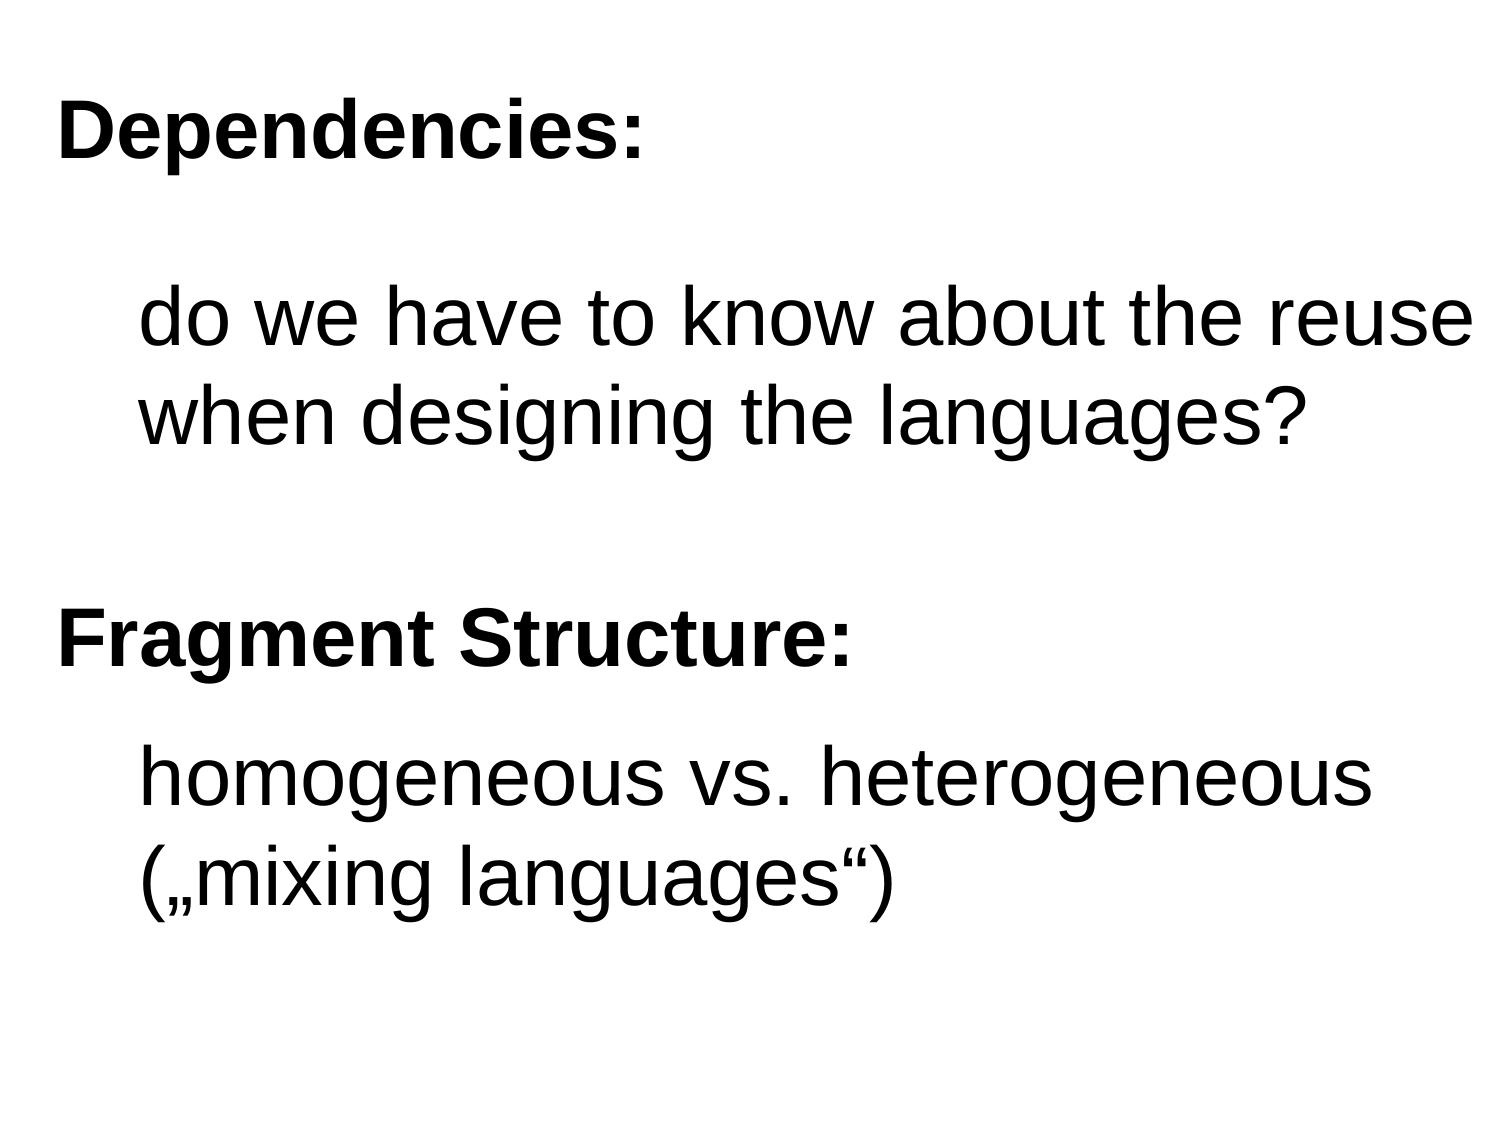

Dependencies:
Behavior
do we have to know about the reuse when designing the languages?
Fragment Structure:
homogeneous vs. heterogeneous
(„mixing languages“)